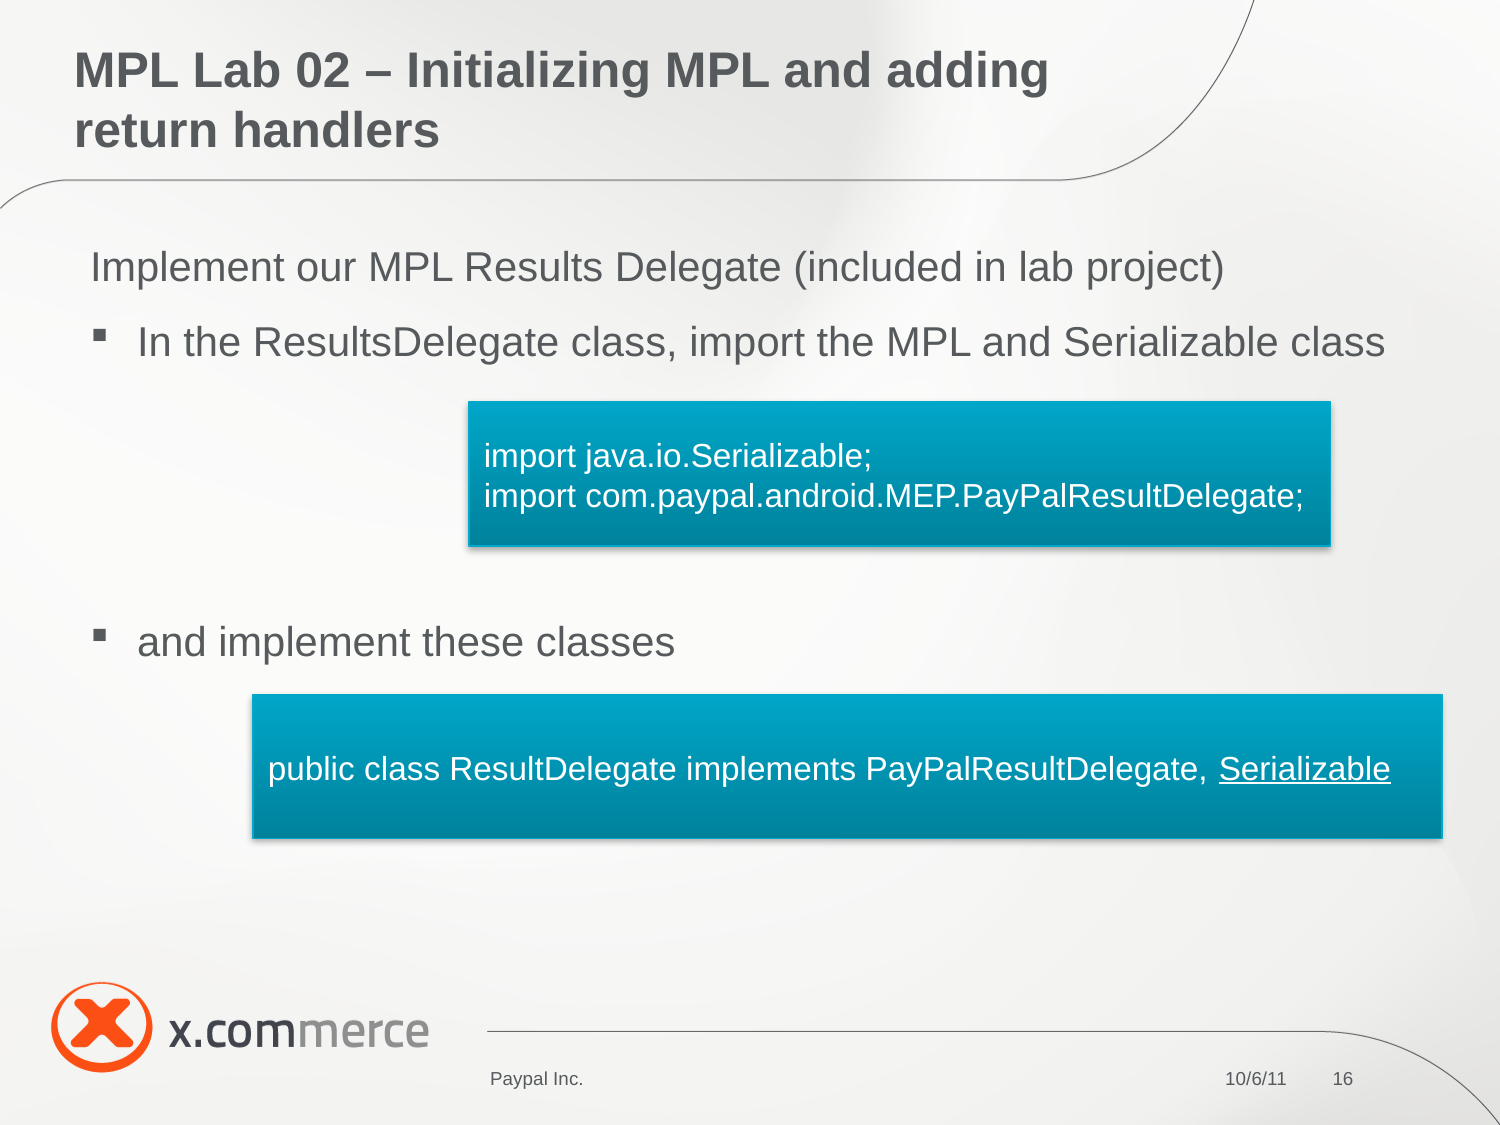

# MPL Lab 02 – Initializing MPL and adding return handlers
Implement our MPL Results Delegate (included in lab project)
In the ResultsDelegate class, import the MPL and Serializable class

and implement these classes
import java.io.Serializable;
import com.paypal.android.MEP.PayPalResultDelegate;
public class ResultDelegate implements PayPalResultDelegate, Serializable
Paypal Inc.
10/6/11
16